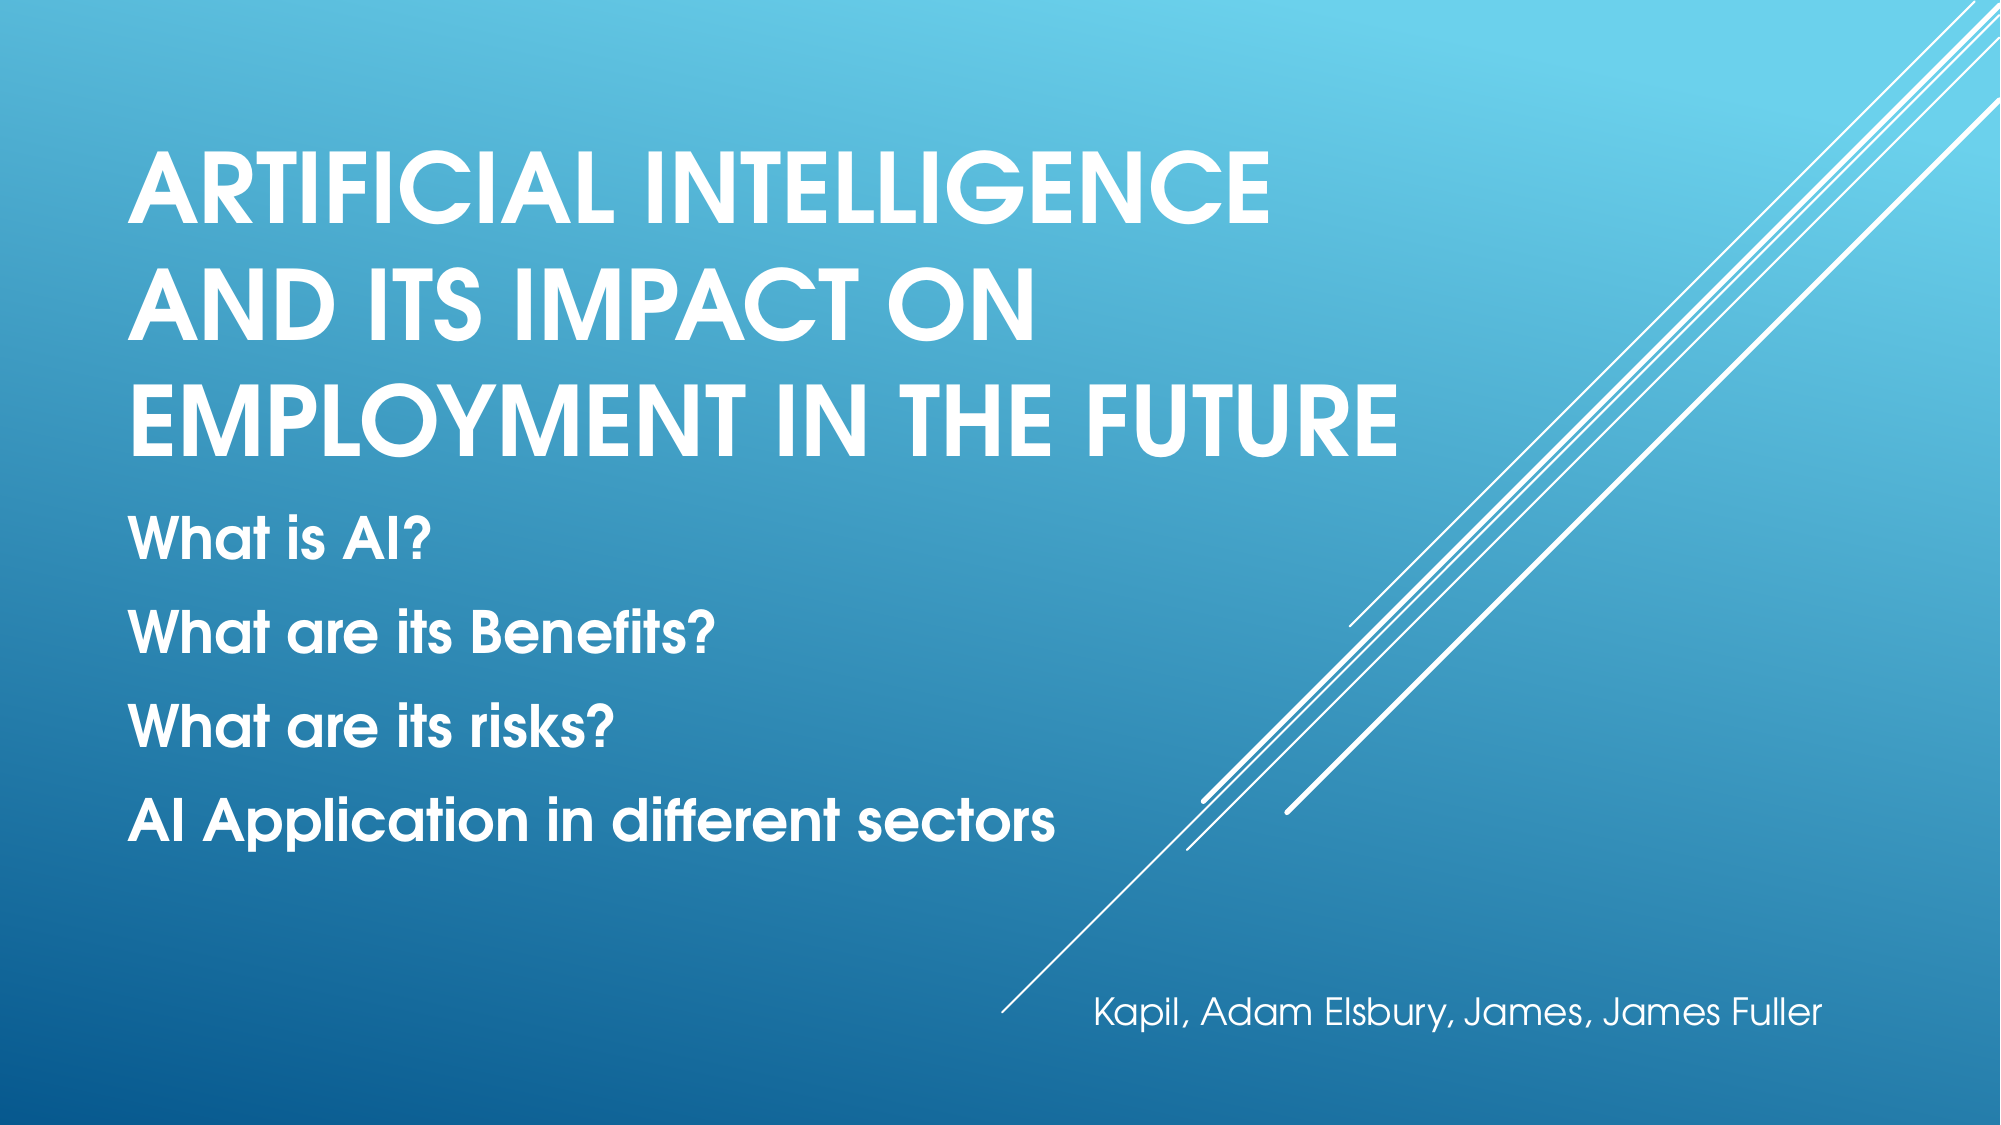

# Artificial intelligence and its impact on employment in the future
What is AI?
What are its Benefits?
What are its risks?
AI Application in different sectors

Kapil, Adam Elsbury, James, James Fuller